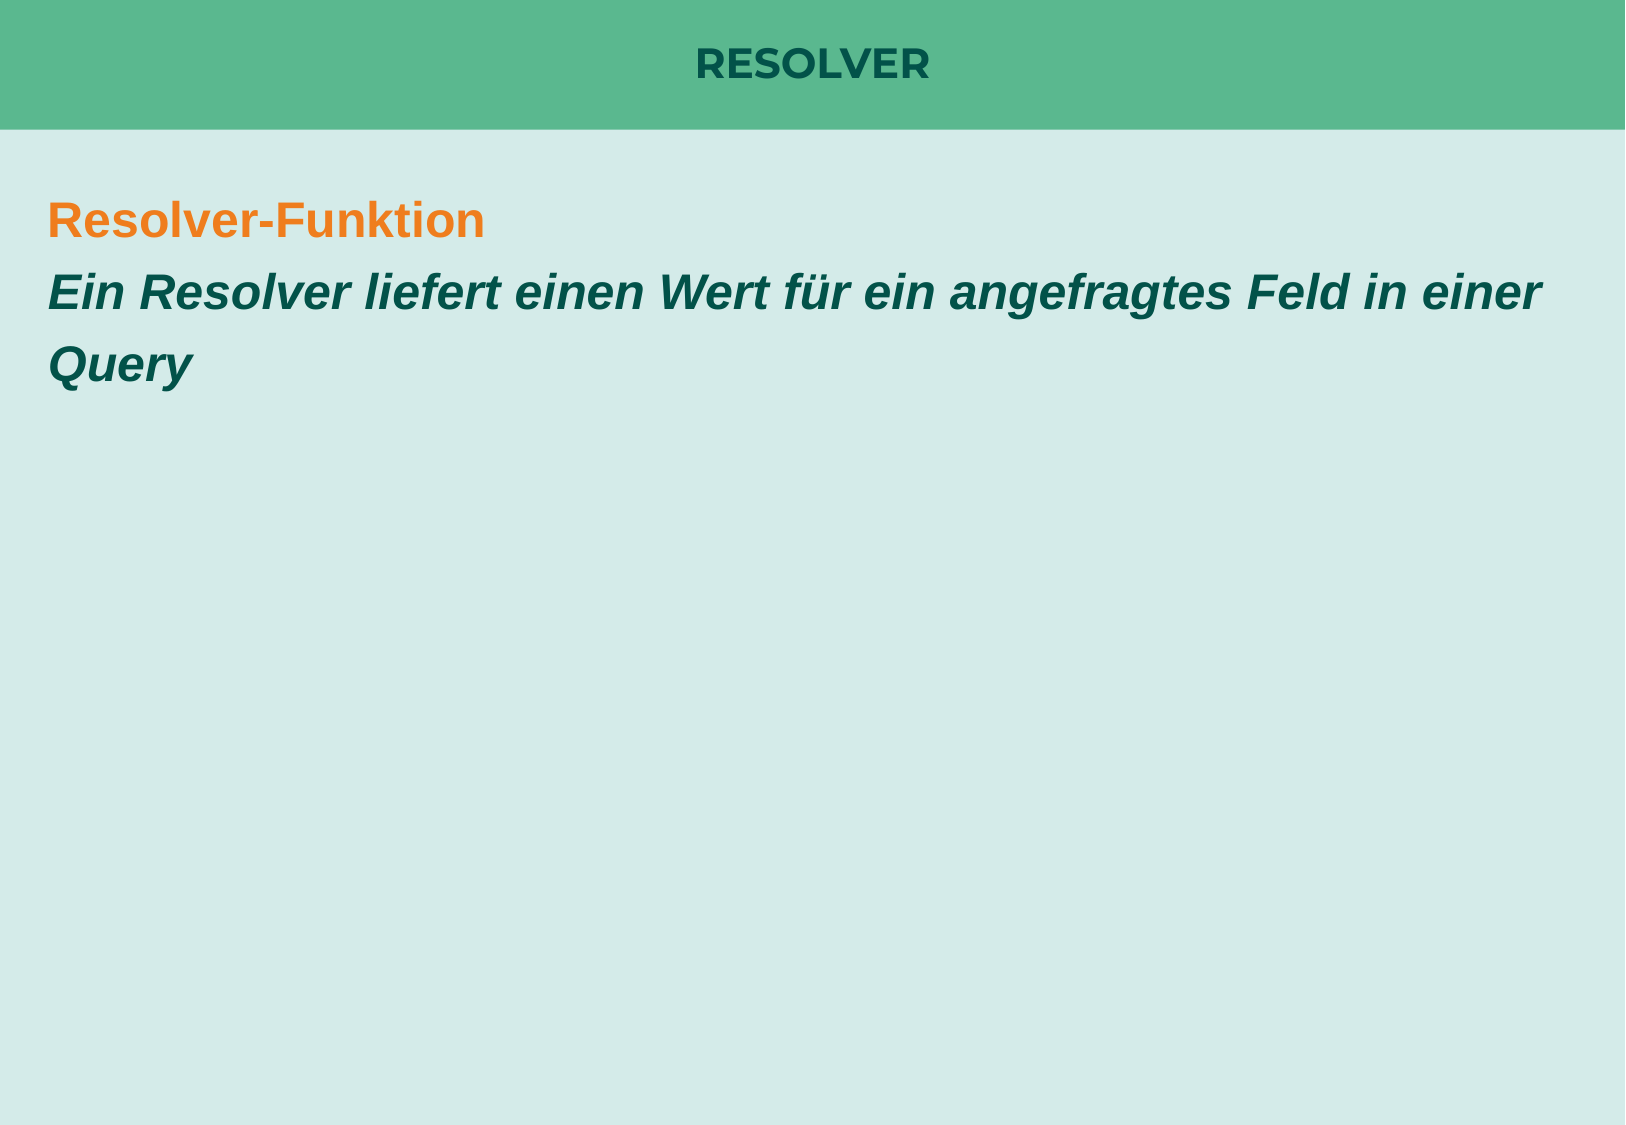

# Resolver
Resolver-Funktion
Ein Resolver liefert einen Wert für ein angefragtes Feld in einer Query